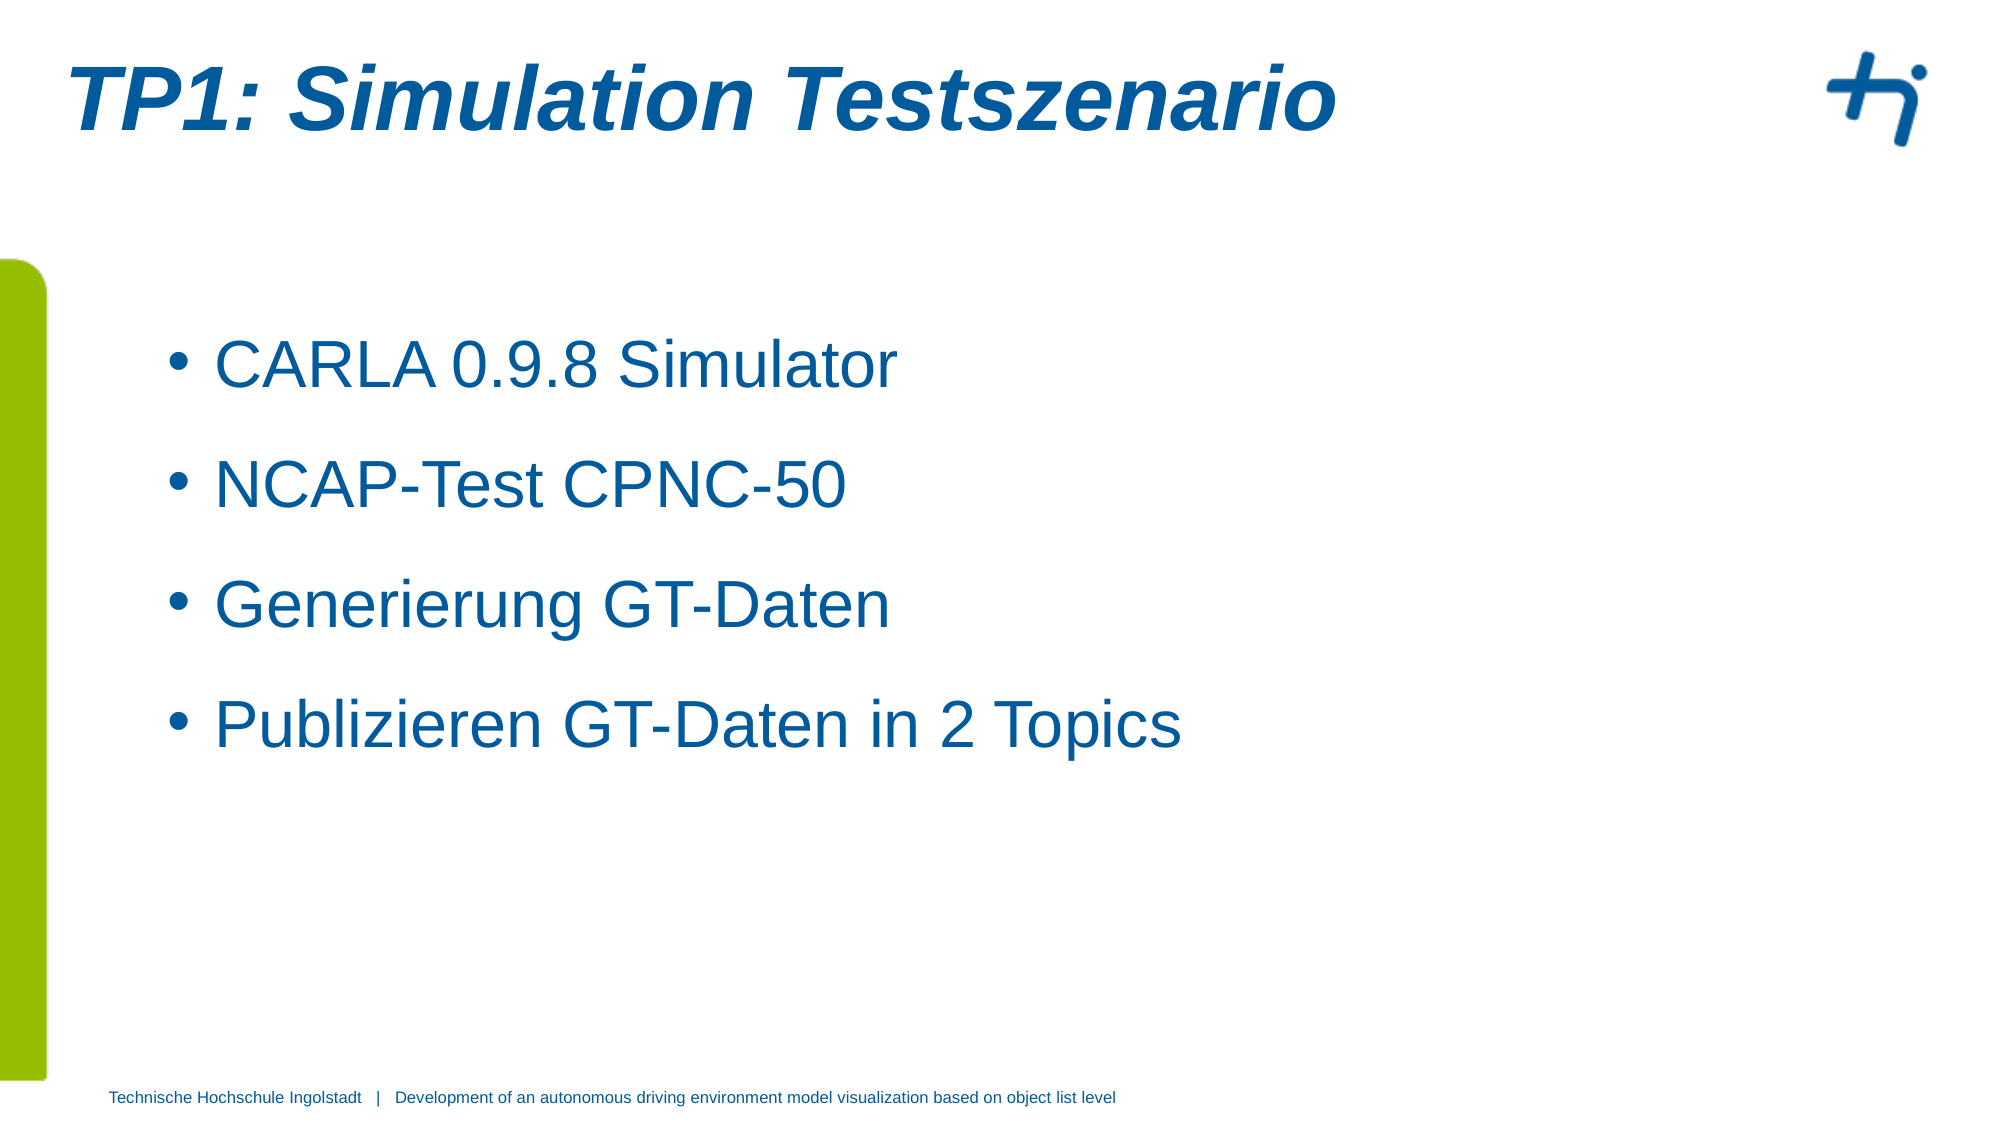

# TP1: Simulation Testszenario
CARLA 0.9.8 Simulator
NCAP-Test CPNC-50
Generierung GT-Daten
Publizieren GT-Daten in 2 Topics